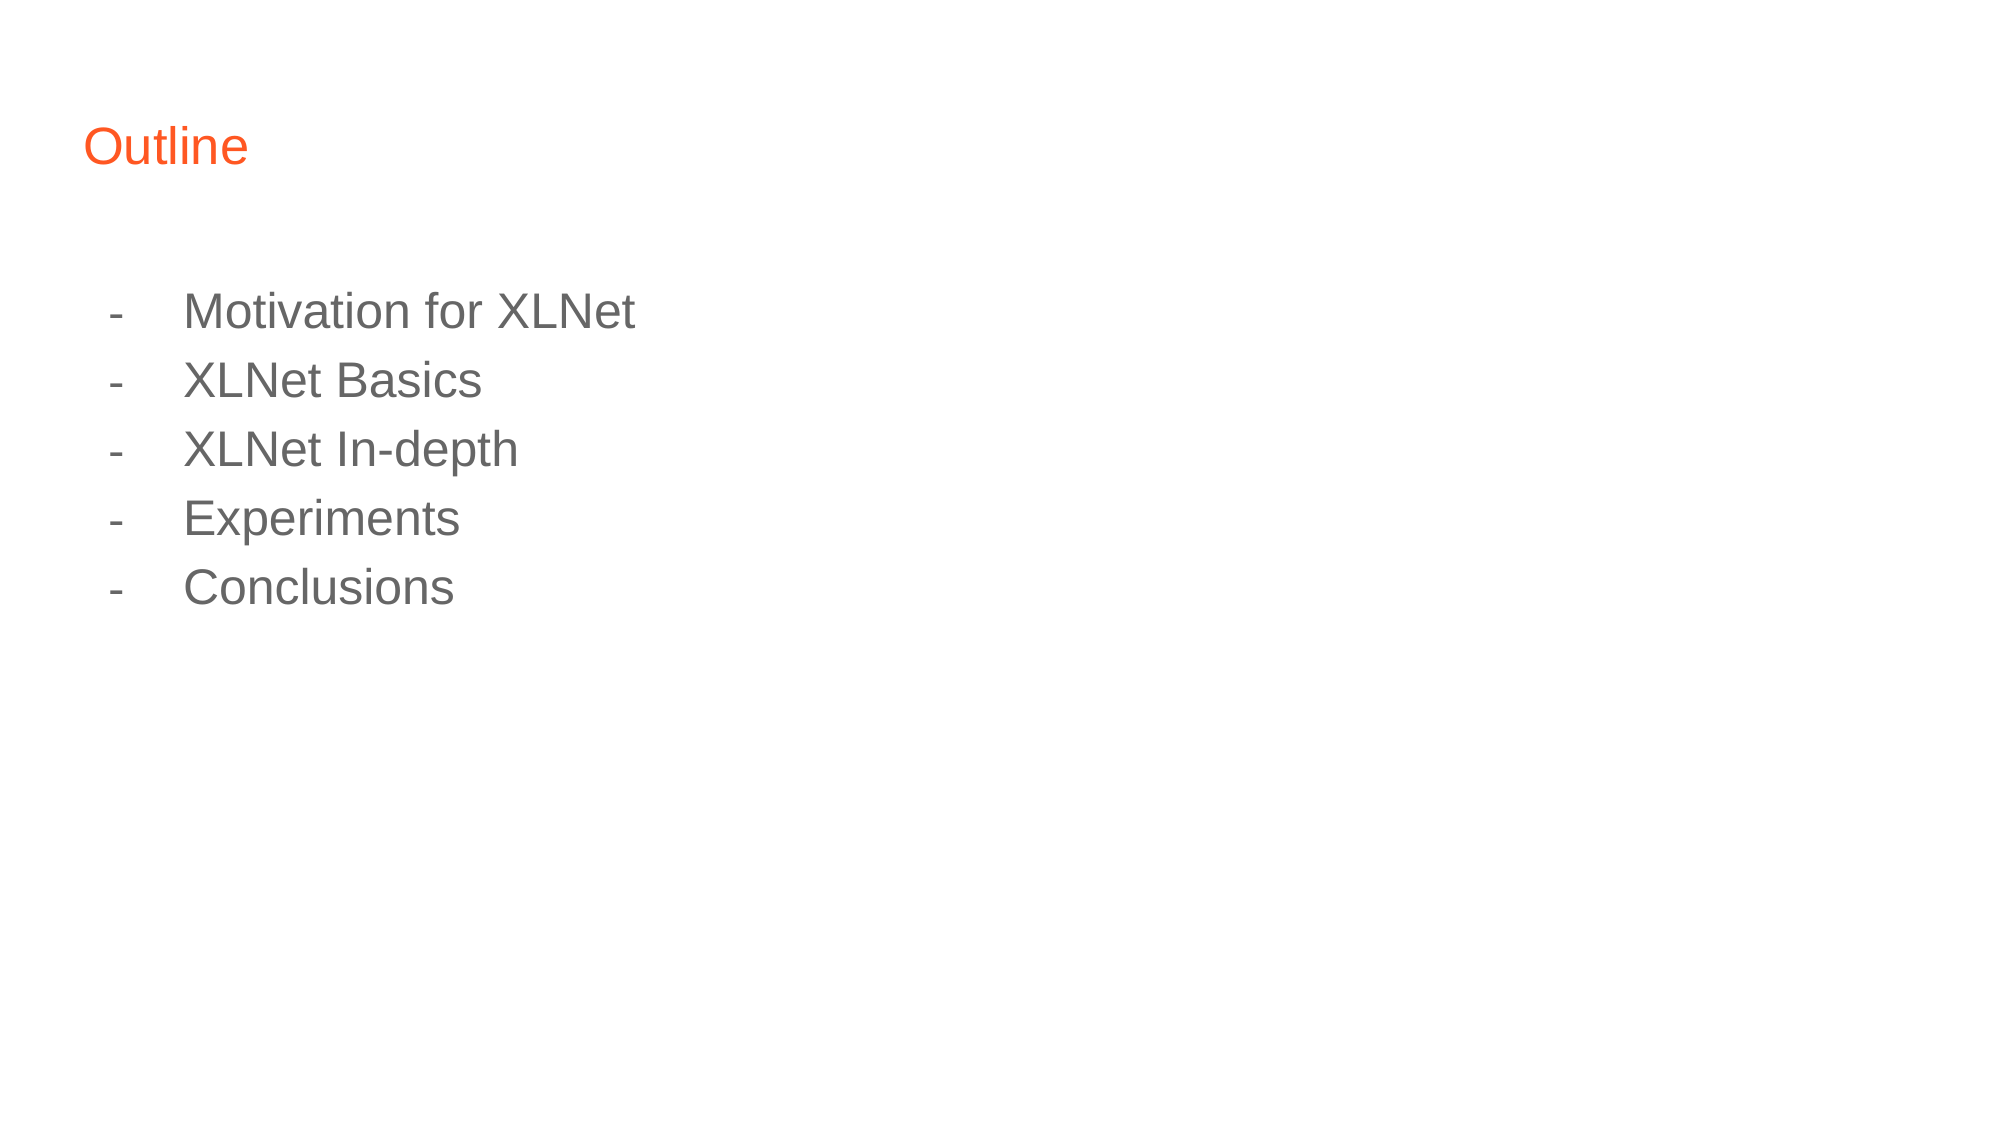

# Outline
Motivation for XLNet
XLNet Basics
XLNet In-depth
Experiments
Conclusions